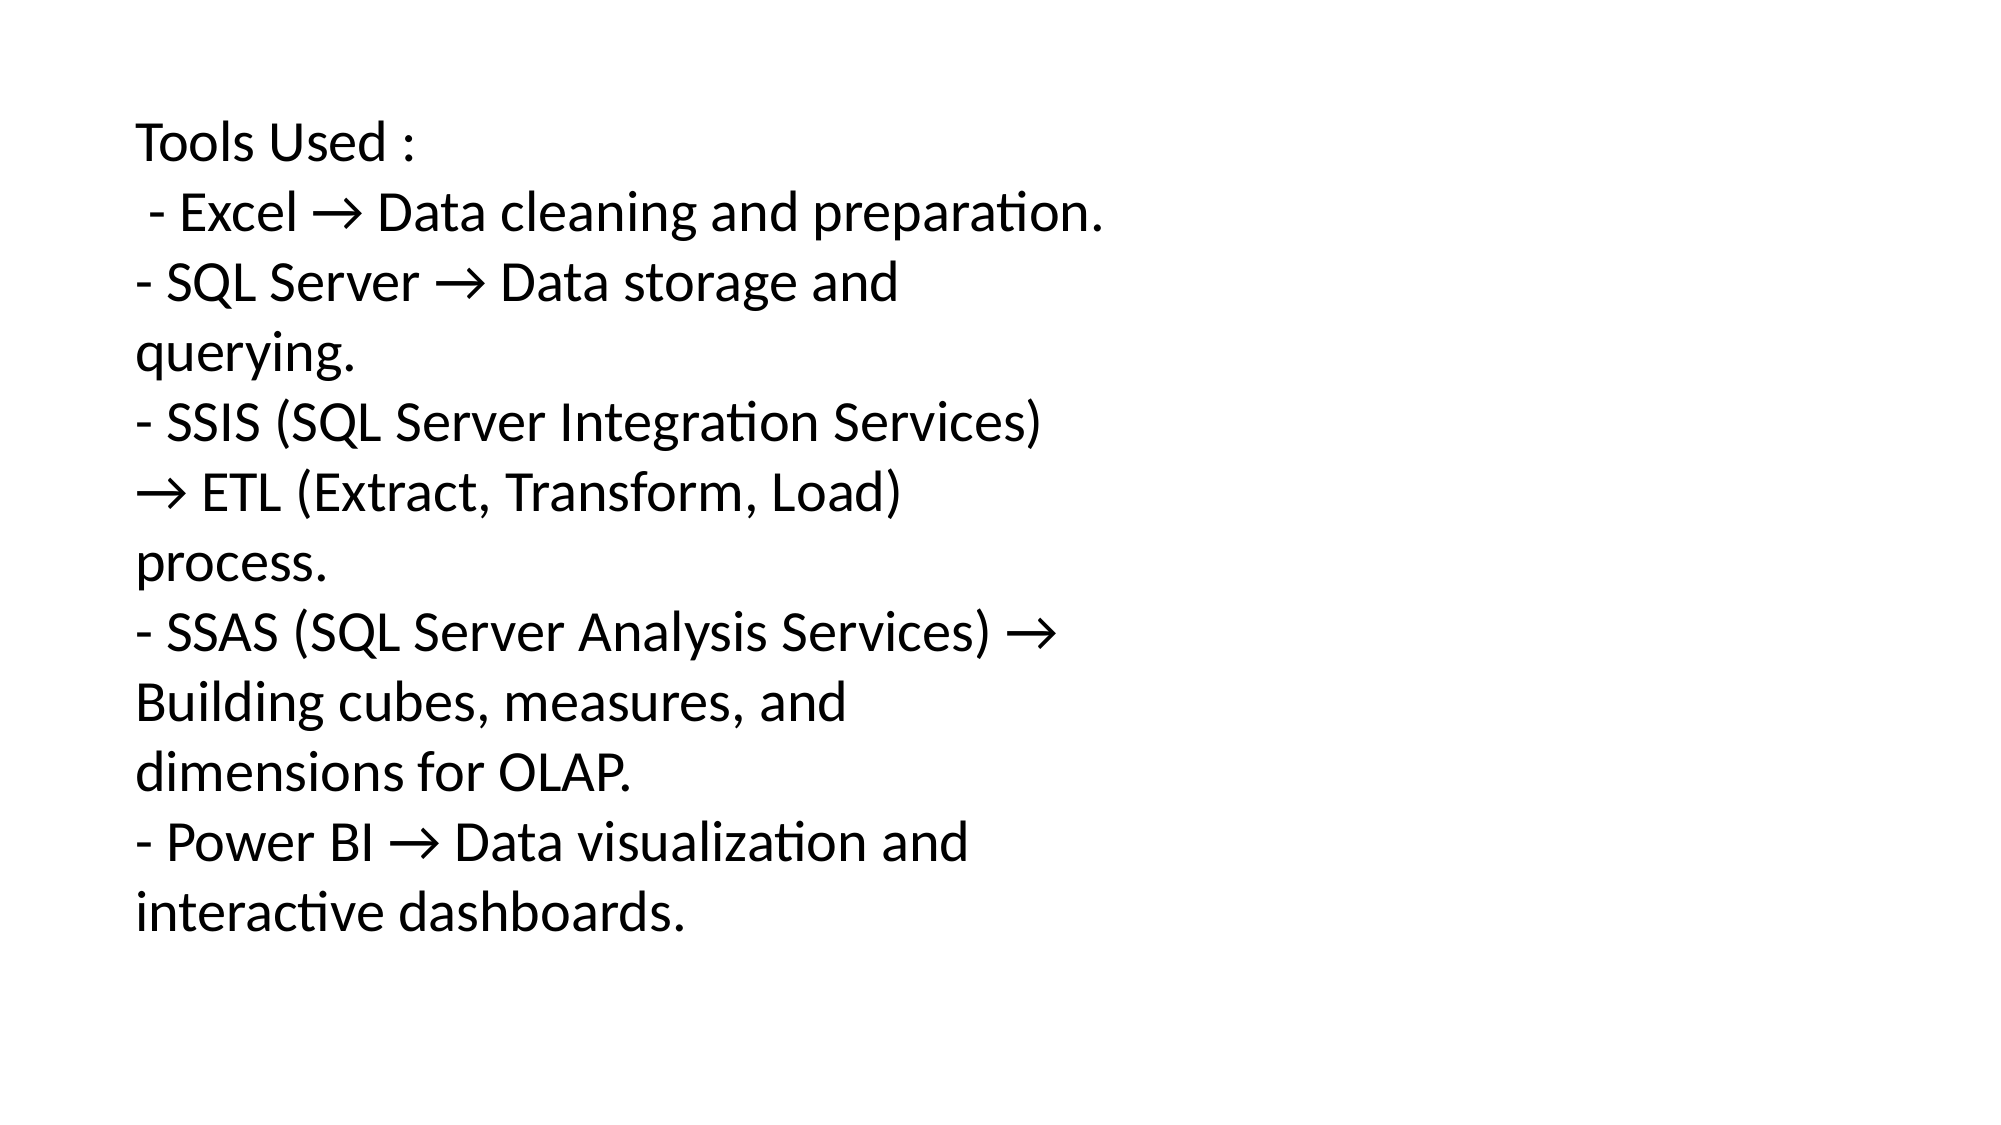

Tools Used :
 - Excel → Data cleaning and preparation.
- SQL Server → Data storage and querying.
- SSIS (SQL Server Integration Services) → ETL (Extract, Transform, Load) process.
- SSAS (SQL Server Analysis Services) → Building cubes, measures, and dimensions for OLAP.
- Power BI → Data visualization and interactive dashboards.